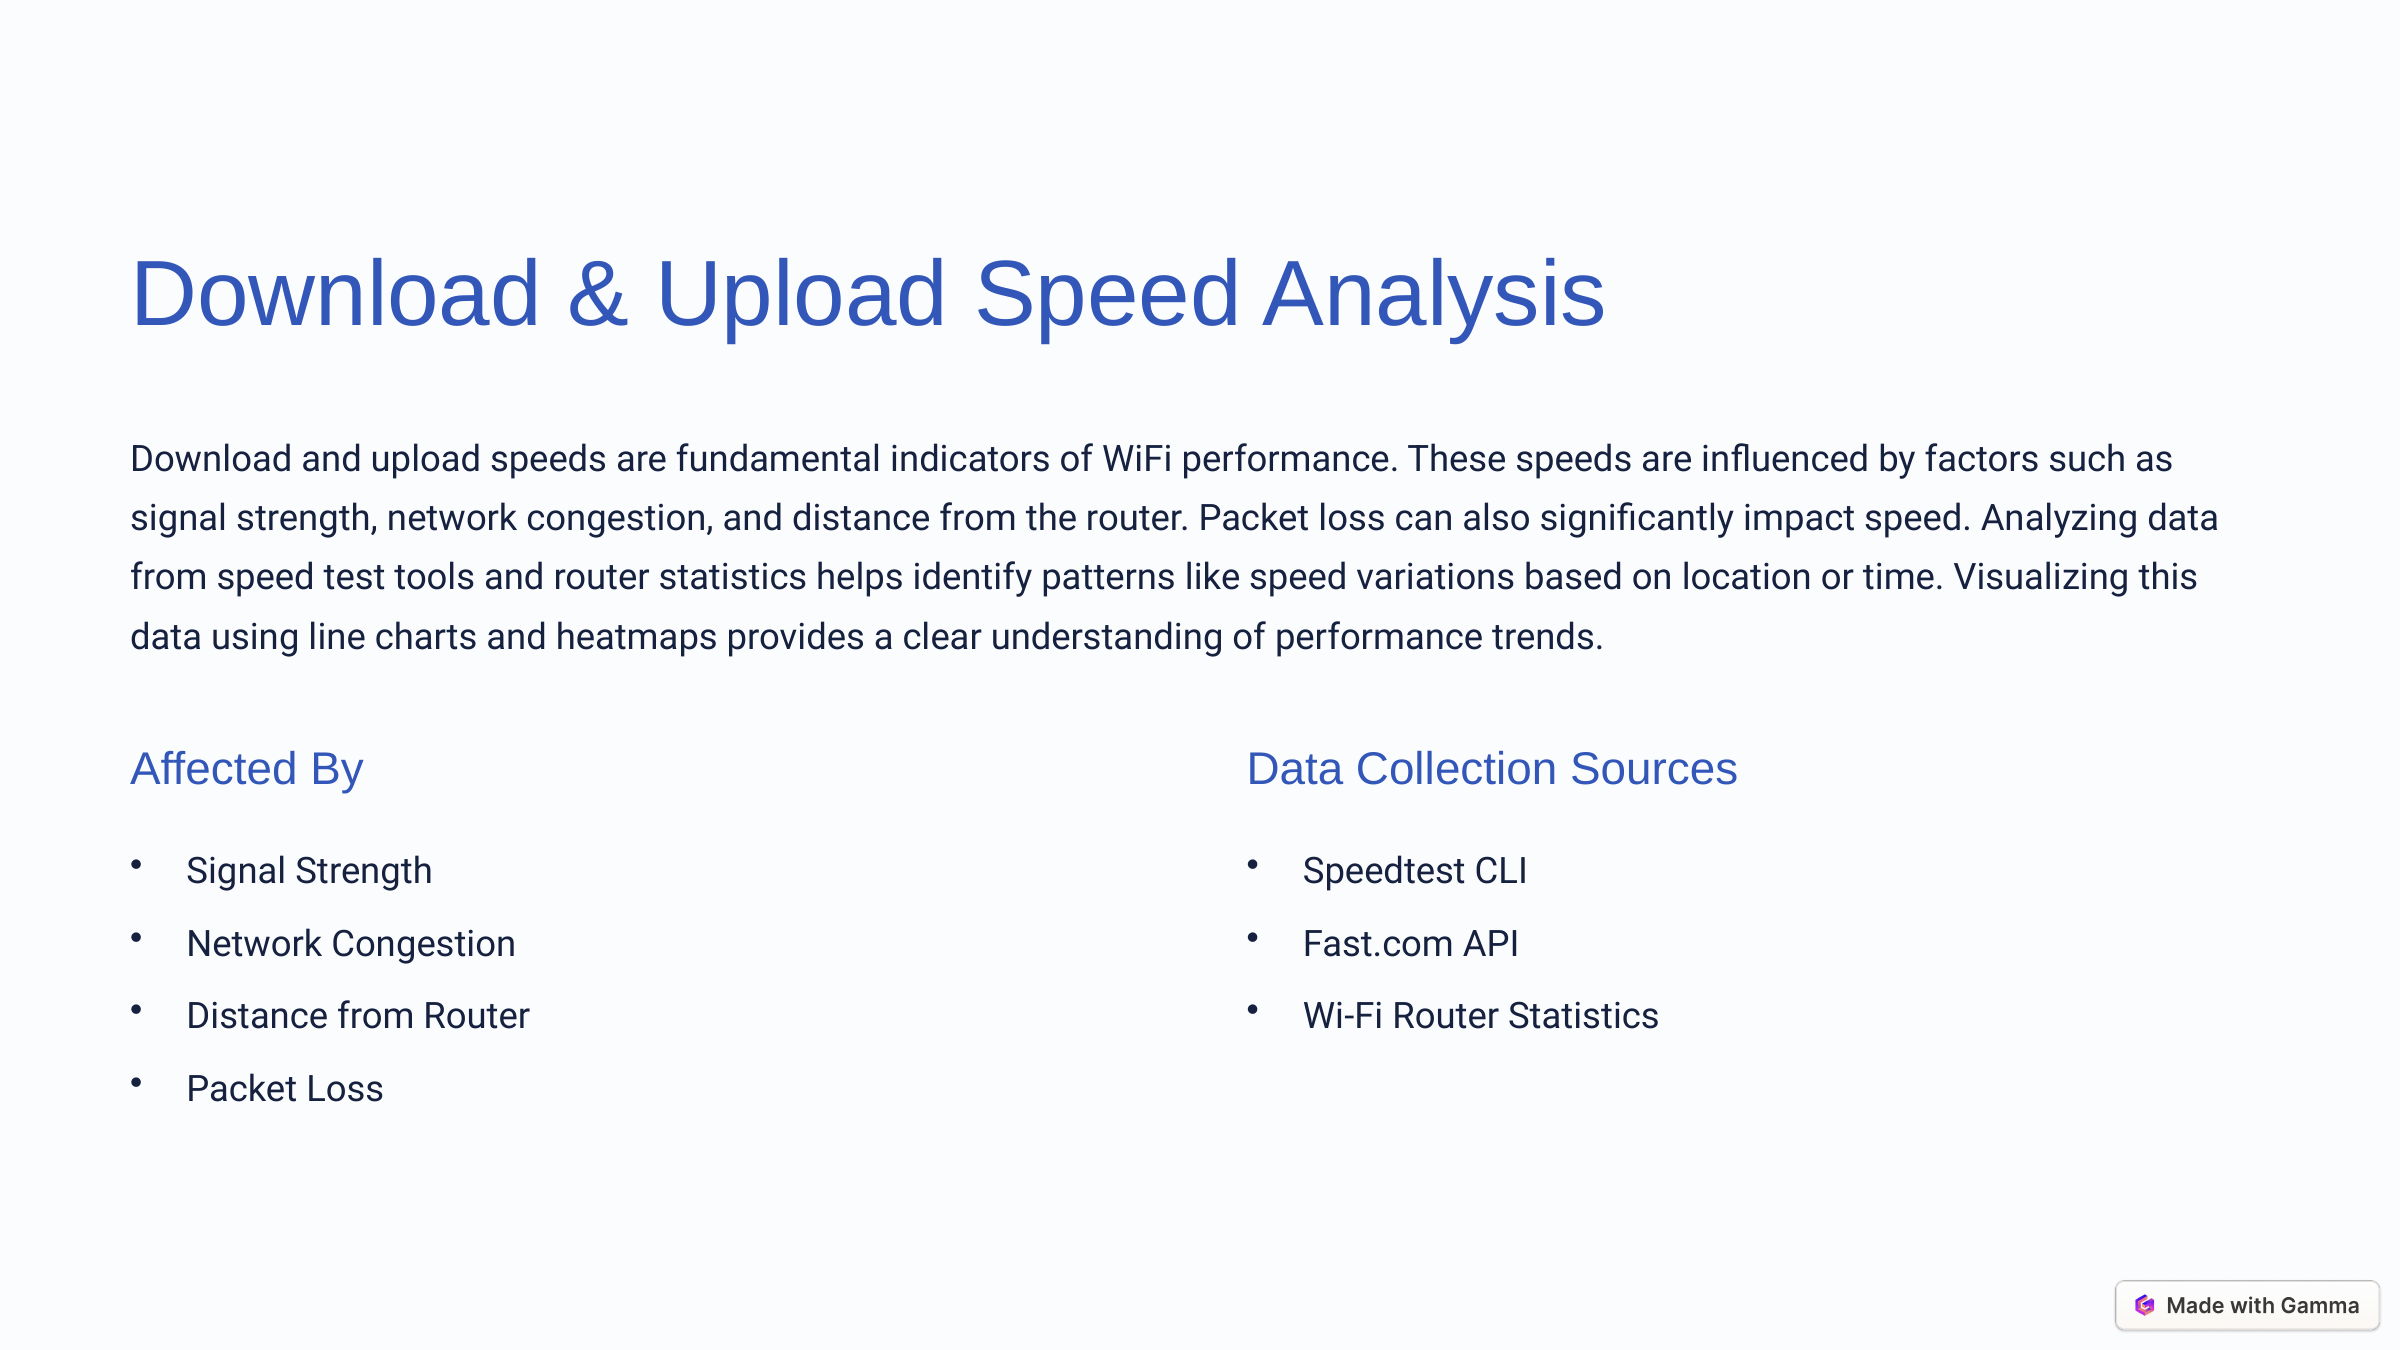

Download & Upload Speed Analysis
Download and upload speeds are fundamental indicators of WiFi performance. These speeds are influenced by factors such as signal strength, network congestion, and distance from the router. Packet loss can also significantly impact speed. Analyzing data from speed test tools and router statistics helps identify patterns like speed variations based on location or time. Visualizing this data using line charts and heatmaps provides a clear understanding of performance trends.
Affected By
Data Collection Sources
Signal Strength
Speedtest CLI
Network Congestion
Fast.com API
Distance from Router
Wi-Fi Router Statistics
Packet Loss